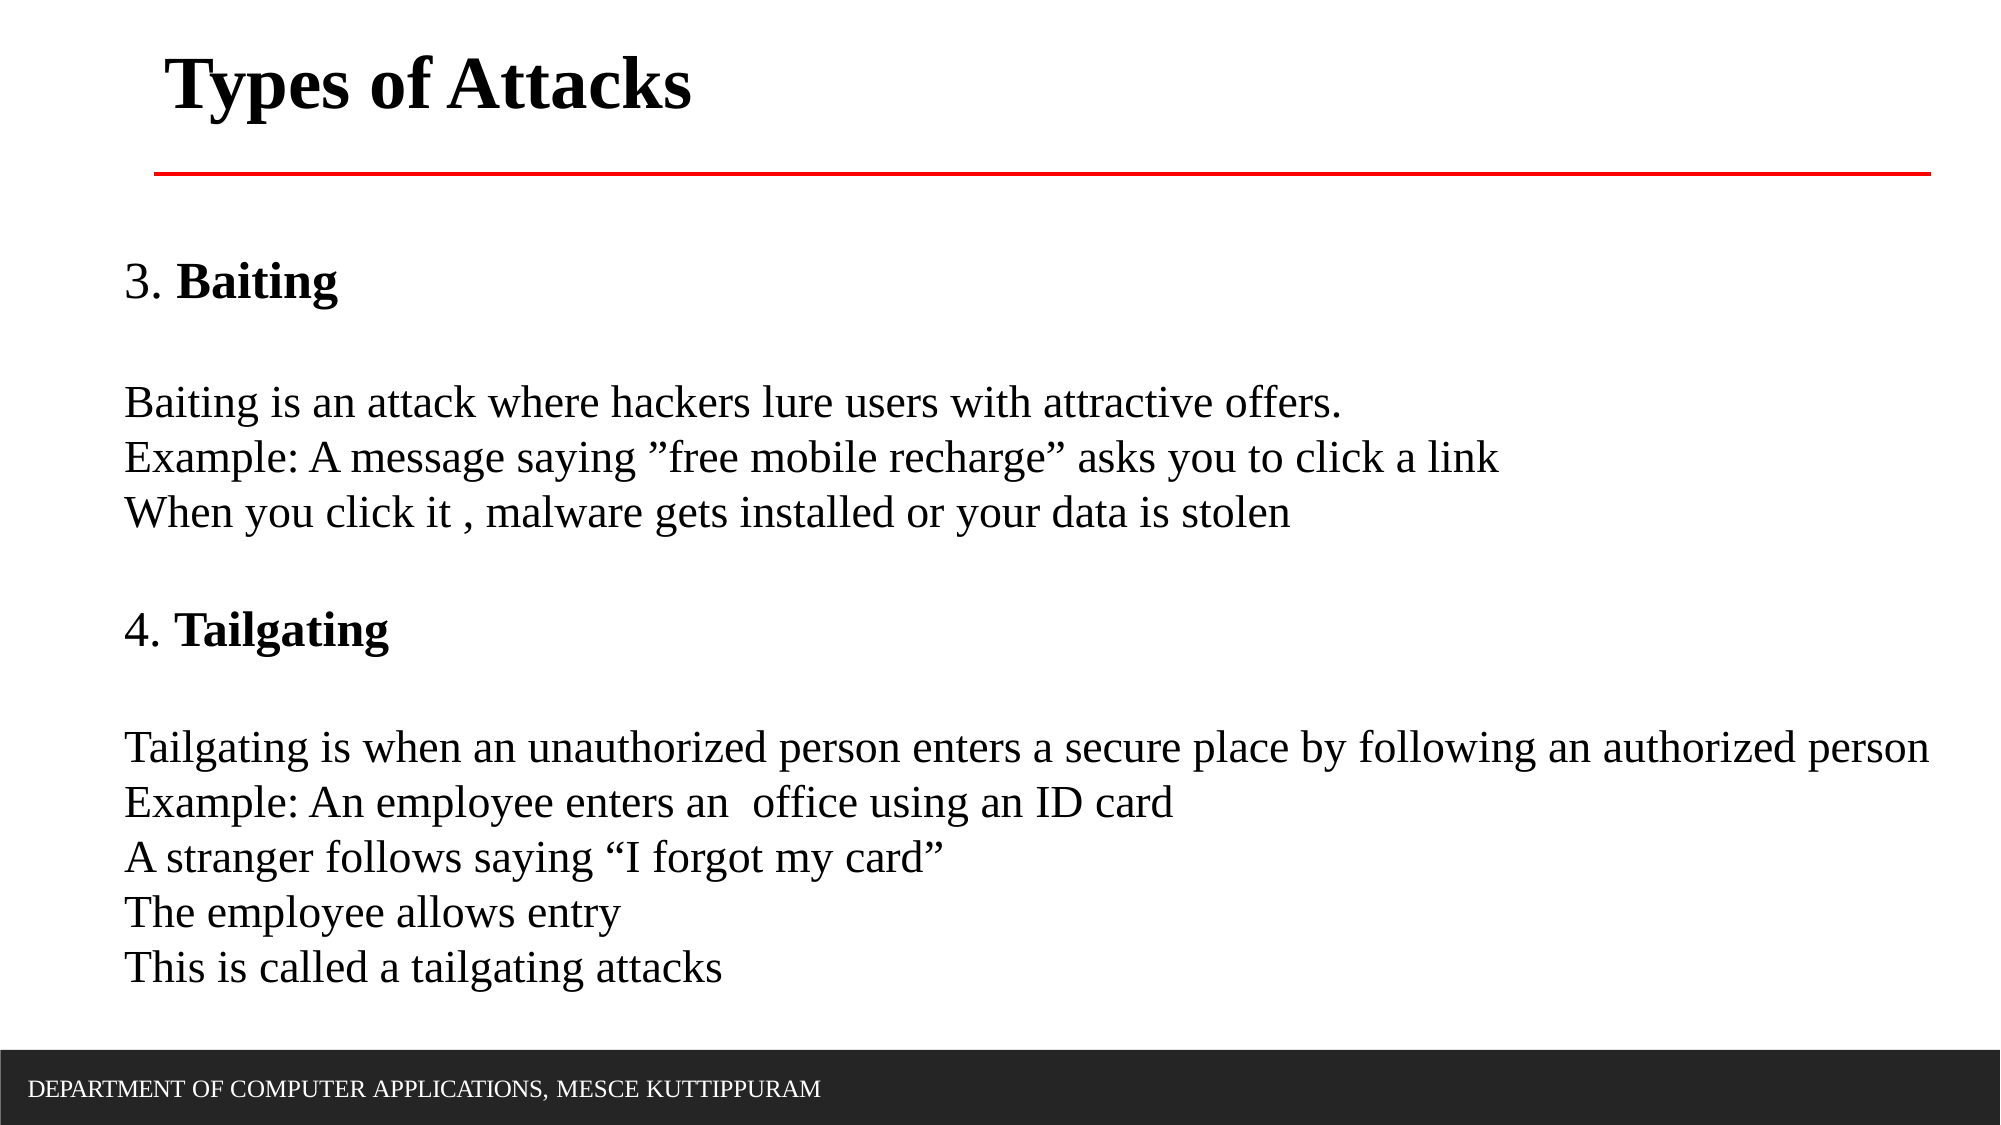

# Types of Attacks

3. Baiting

Baiting is an attack where hackers lure users with attractive offers.
Example: A message saying ”free mobile recharge” asks you to click a link
When you click it , malware gets installed or your data is stolen

4. Tailgating

Tailgating is when an unauthorized person enters a secure place by following an authorized person
Example: An employee enters an  office using an ID card
A stranger follows saying “I forgot my card”
The employee allows entry
This is called a tailgating attacks

DEPARTMENT OF COMPUTER APPLICATIONS, MESCE KUTTIPPURAM